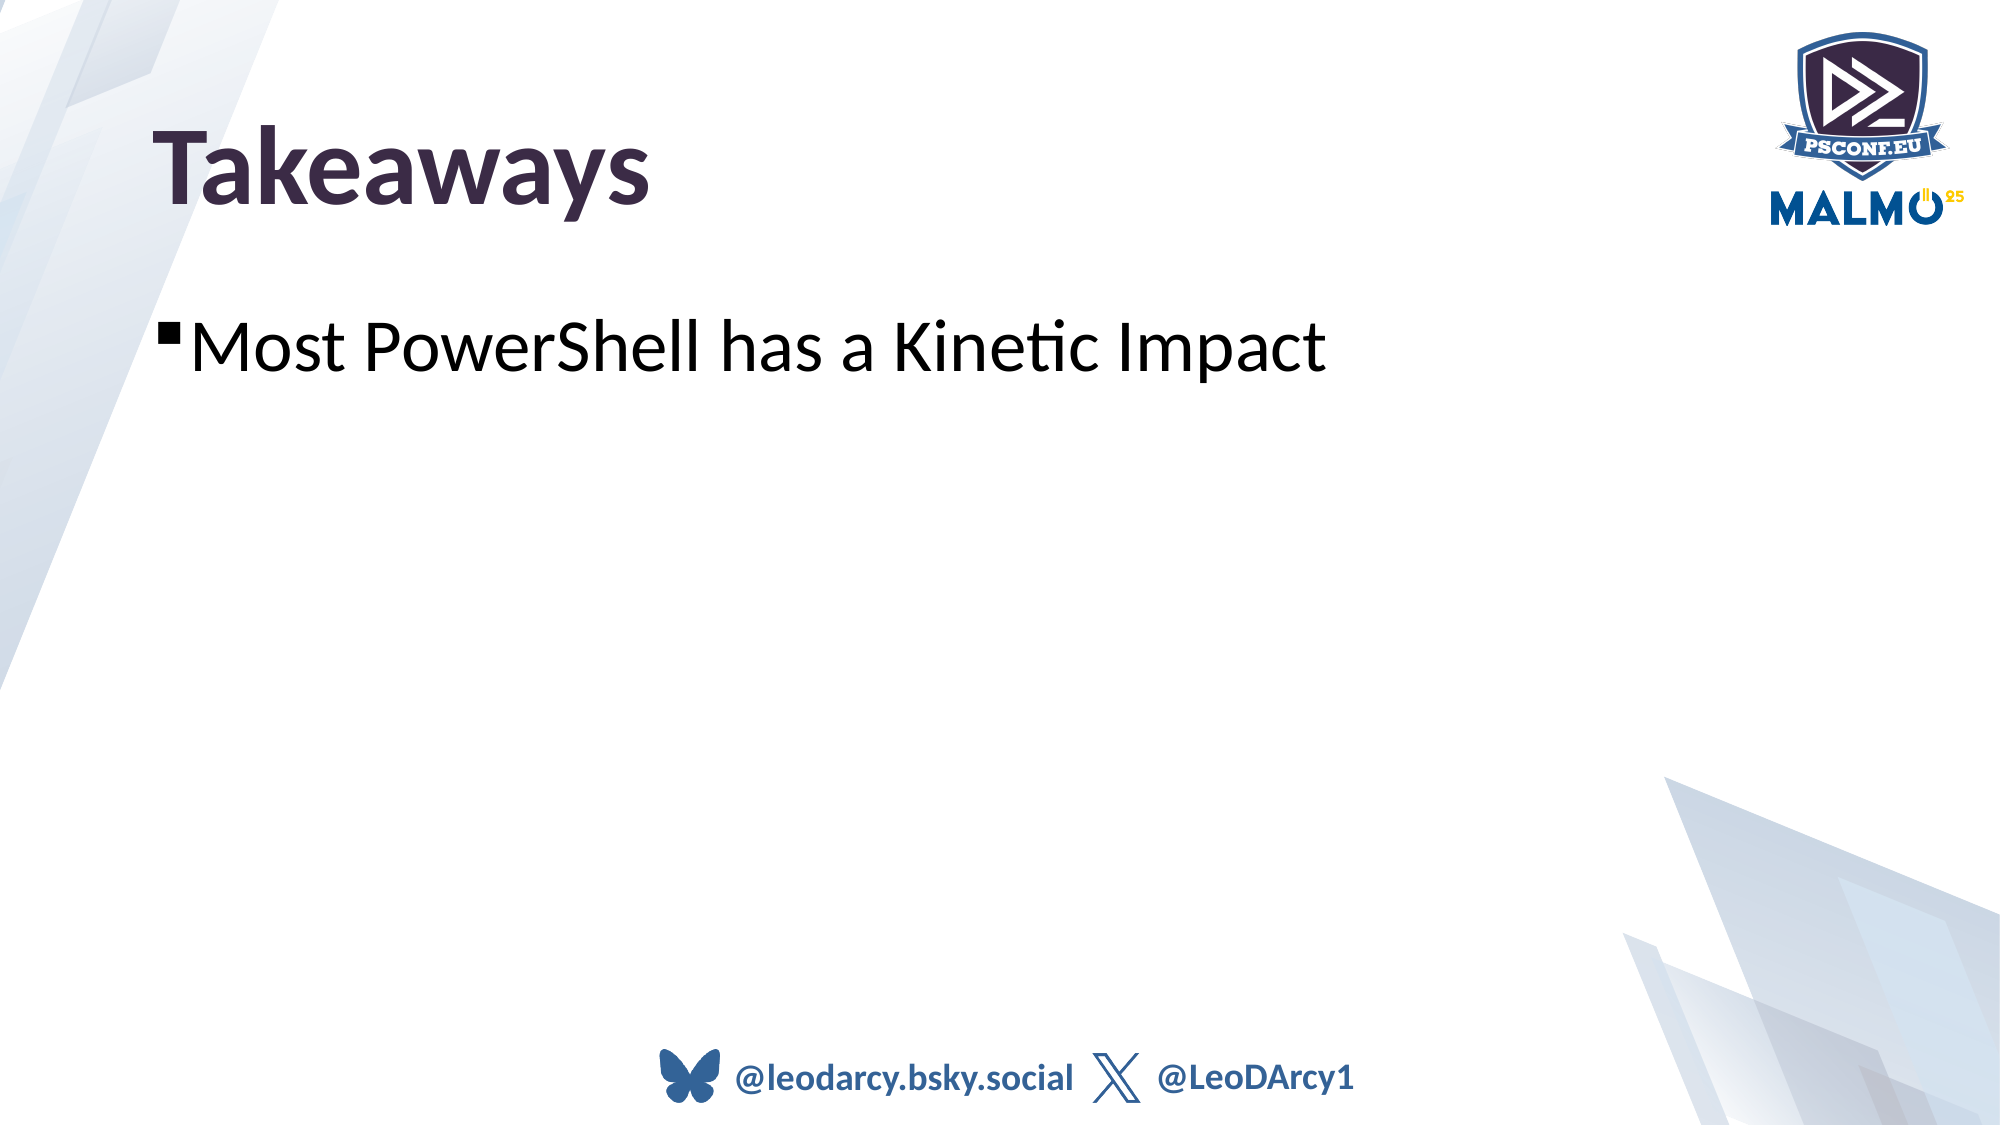

# Takeaways
Most PowerShell has a Kinetic Impact